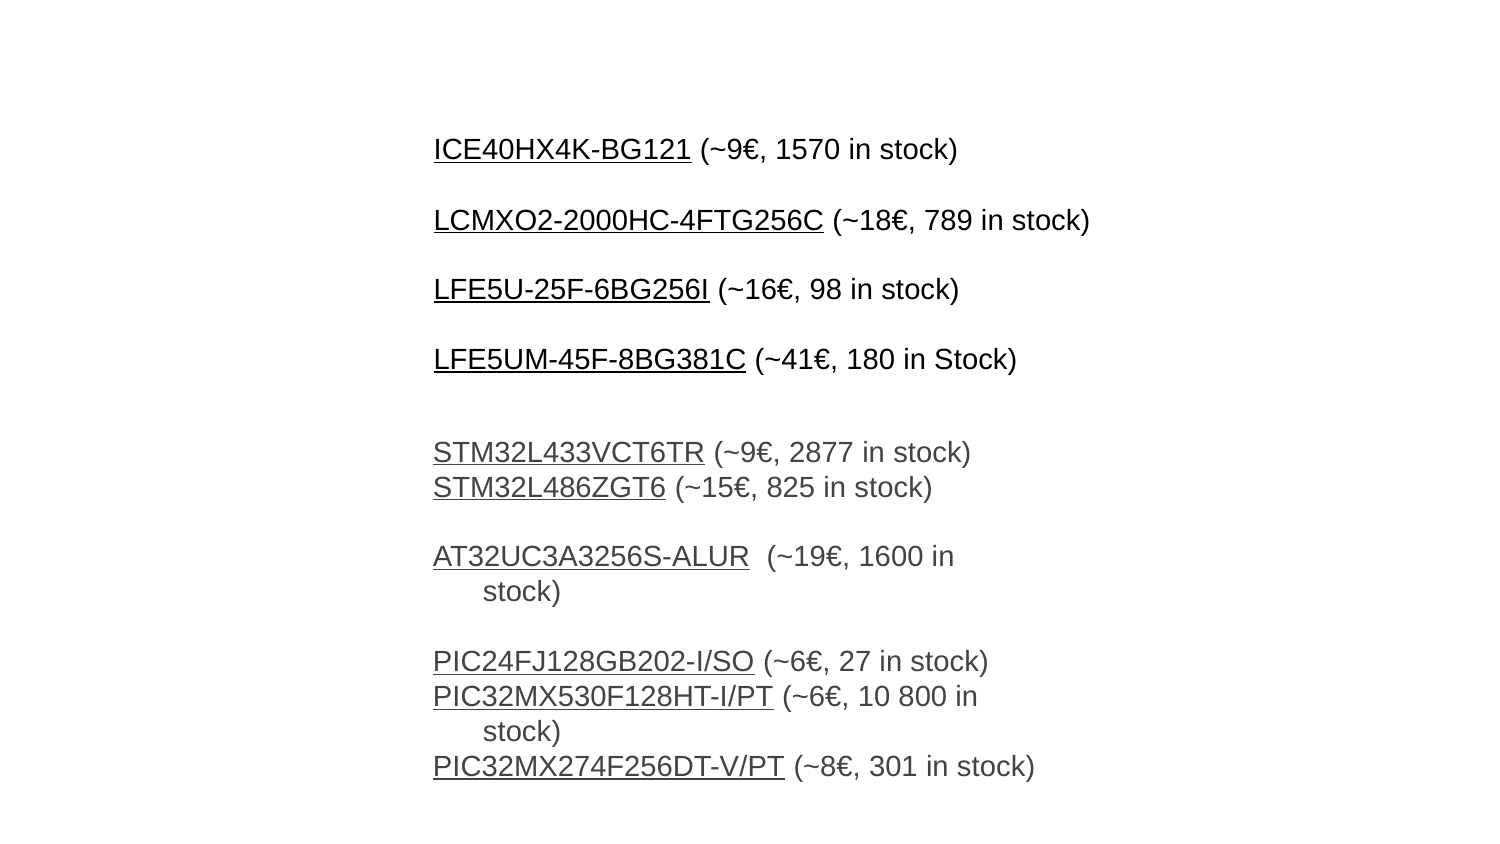

ICE40HX4K-BG121 (~9€, 1570 in stock)

LCMXO2-2000HC-4FTG256C (~18€, 789 in stock)

LFE5U-25F-6BG256I (~16€, 98 in stock)

LFE5UM-45F-8BG381C (~41€, 180 in Stock)
STM32L433VCT6TR (~9€, 2877 in stock)
STM32L486ZGT6 (~15€, 825 in stock)

AT32UC3A3256S-ALUR  (~19€, 1600 in stock)

PIC24FJ128GB202-I/SO (~6€, 27 in stock)
PIC32MX530F128HT-I/PT (~6€, 10 800 in stock)
PIC32MX274F256DT-V/PT (~8€, 301 in stock)